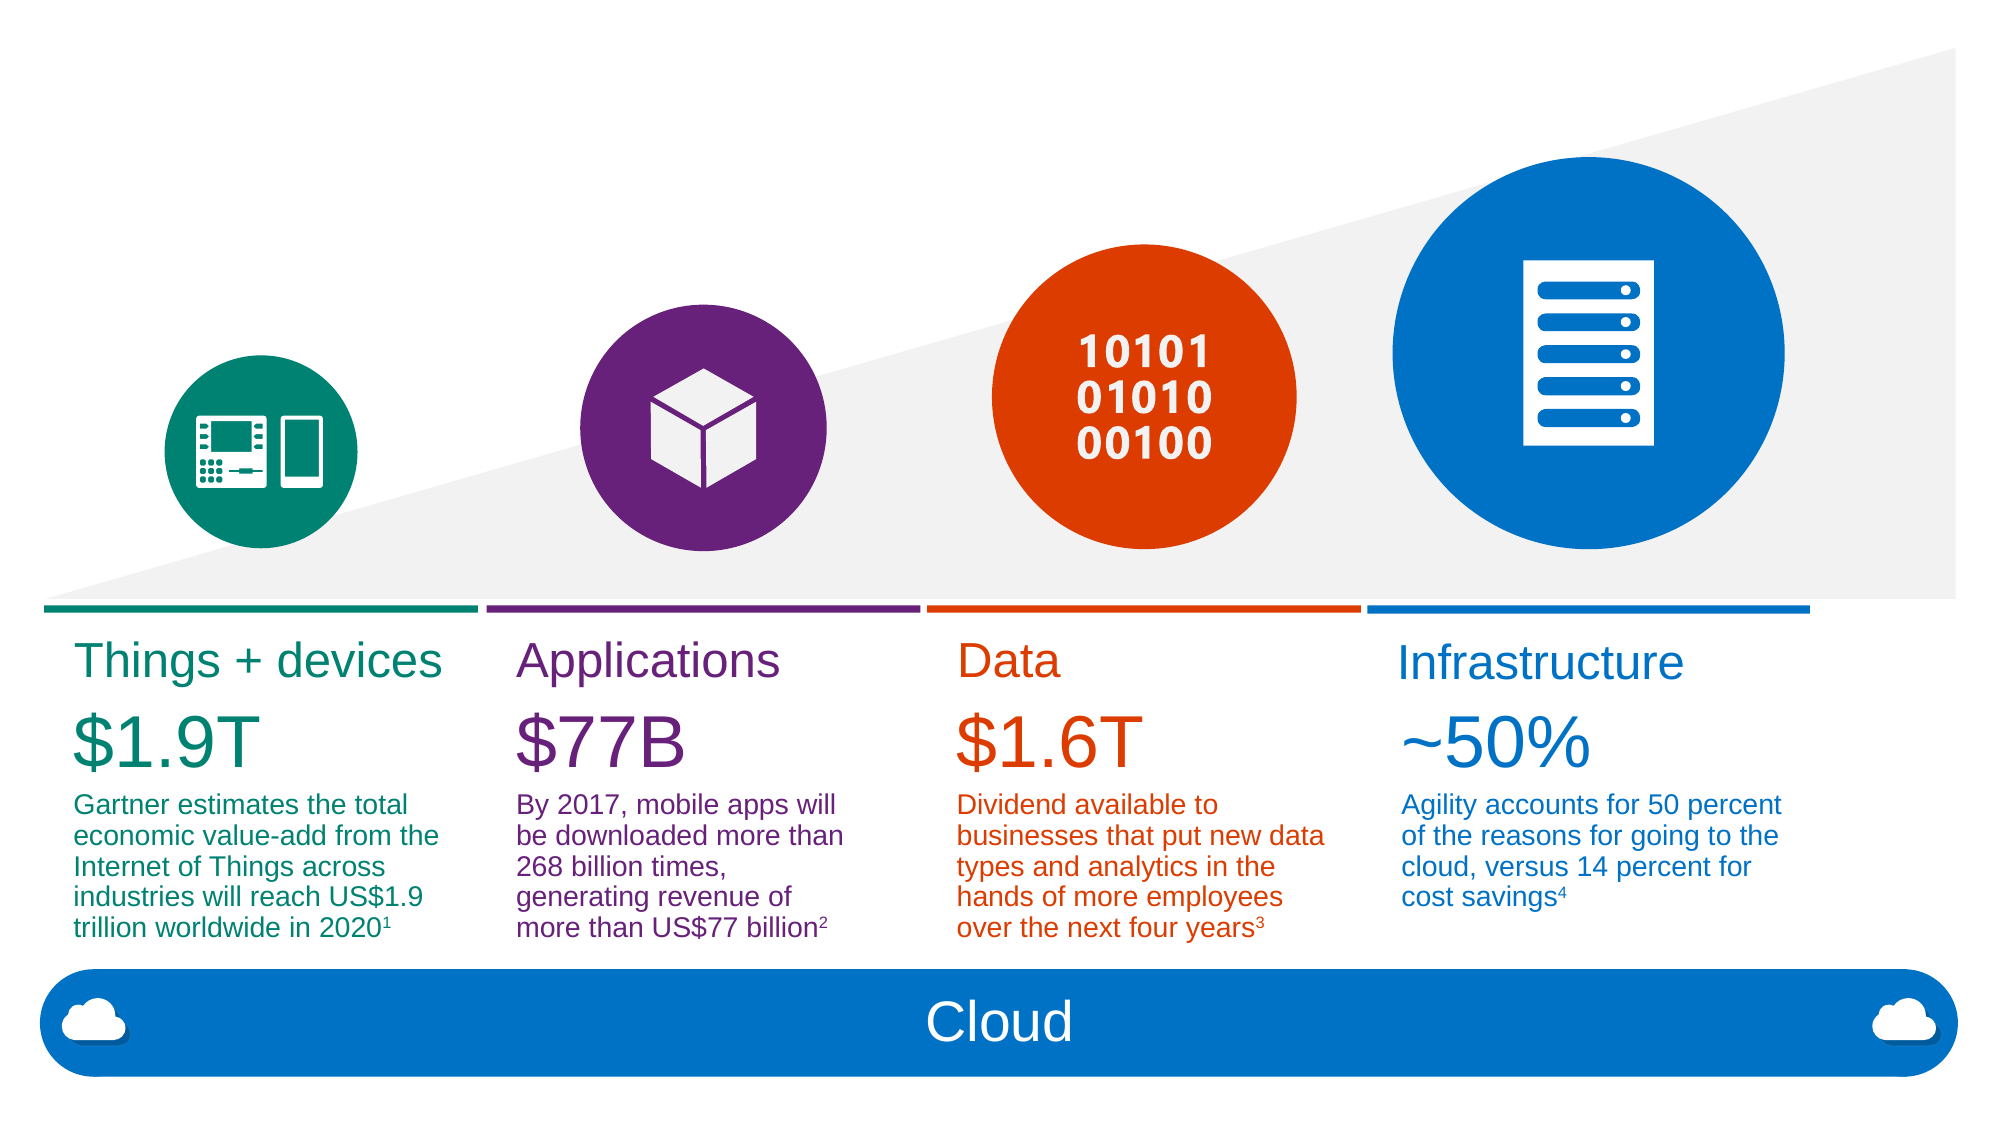

Applications
Things + devices
Data
Infrastructure
$77B
By 2017, mobile apps will be downloaded more than 268 billion times, generating revenue of more than US$77 billion2
$1.6T
Dividend available to businesses that put new data types and analytics in the hands of more employees over the next four years3
~50%
Agility accounts for 50 percent of the reasons for going to the cloud, versus 14 percent for cost savings4
$1.9T
Gartner estimates the total economic value-add from the Internet of Things across industries will reach US$1.9 trillion worldwide in 20201

Cloud

Gartner “Forecast: The Internet of Things, Worldwide, 2013,” (G00259115), Peter Middleton, Peter Kjeldsen, and Jim Tully, November 18, 2013
Gartner Report, “Predicts 2014: Apps, Personal Cloud and Data Analytics Will Drive New Consumer Interactions” Stephanie Baghdassarian, Brian Blau, Jessica Ekholm. Sandy Shen, November 22, 2013.
IDC “Capturing the $1.6 Trillion Data Dividend,” Dan Vesset, Henry D. Morris, John F. Gantz, May 2014
Gartner “Hype cycle for cloud computing, 2014”, David Mitchell Smith, July 24, 2014